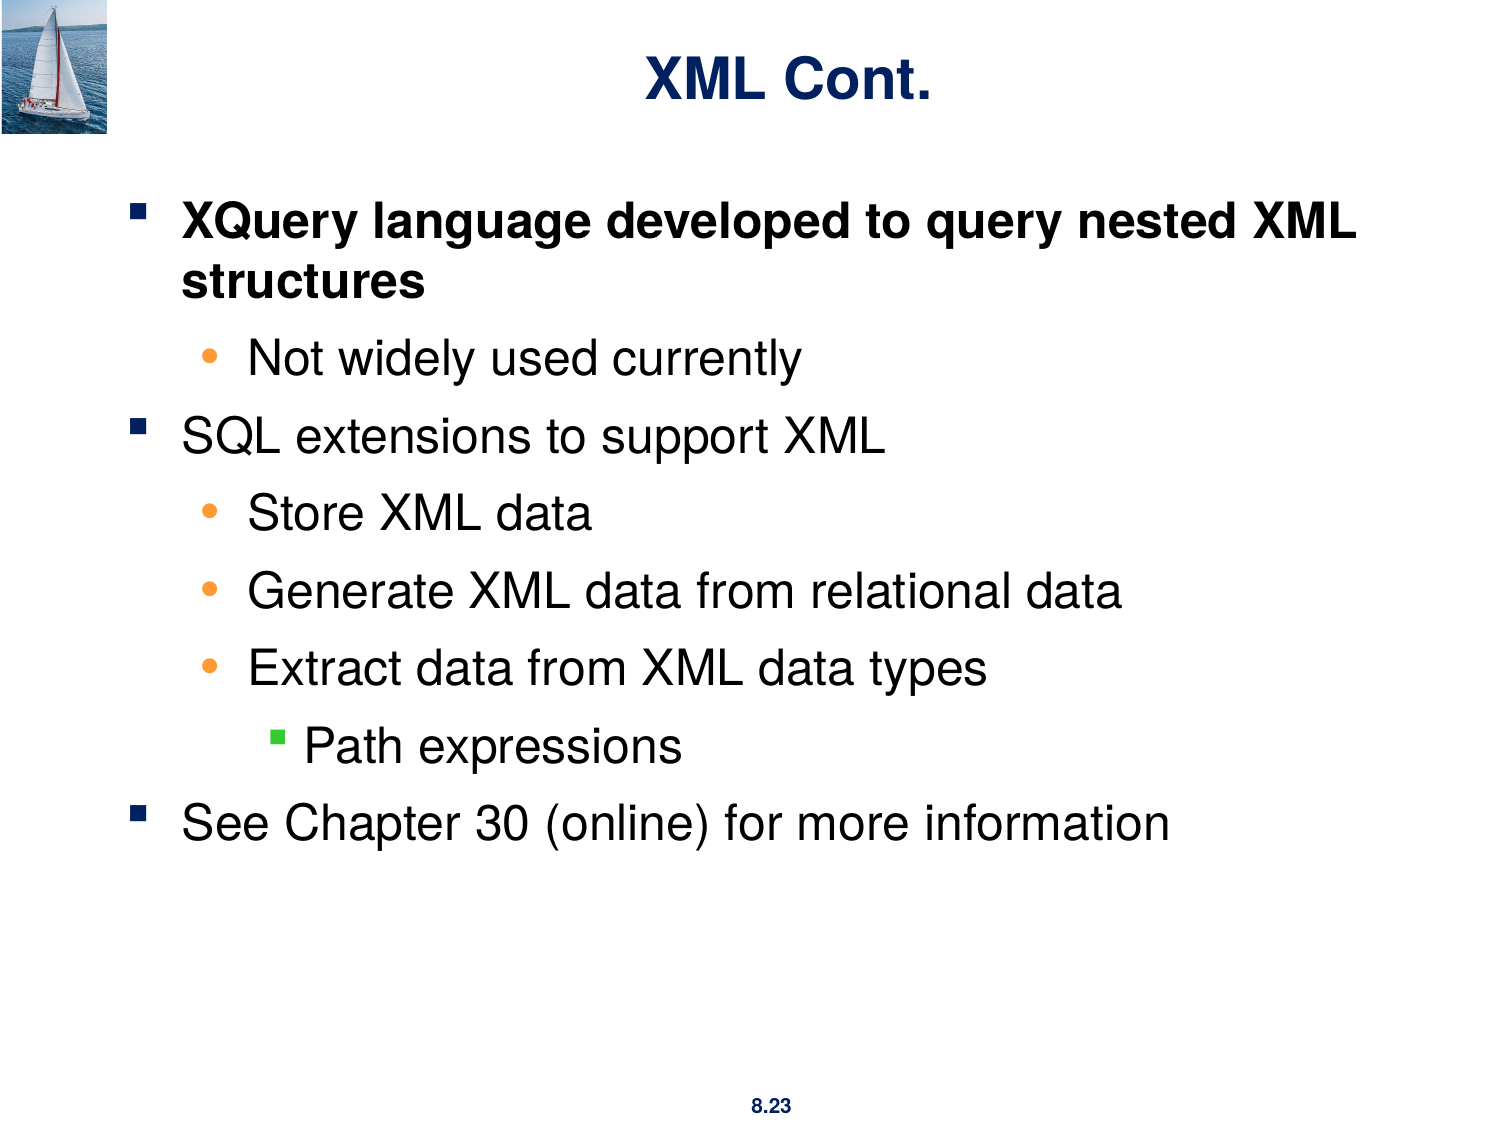

# XML Cont.
XQuery language developed to query nested XML structures
Not widely used currently
SQL extensions to support XML
Store XML data
Generate XML data from relational data
Extract data from XML data types
Path expressions
See Chapter 30 (online) for more information